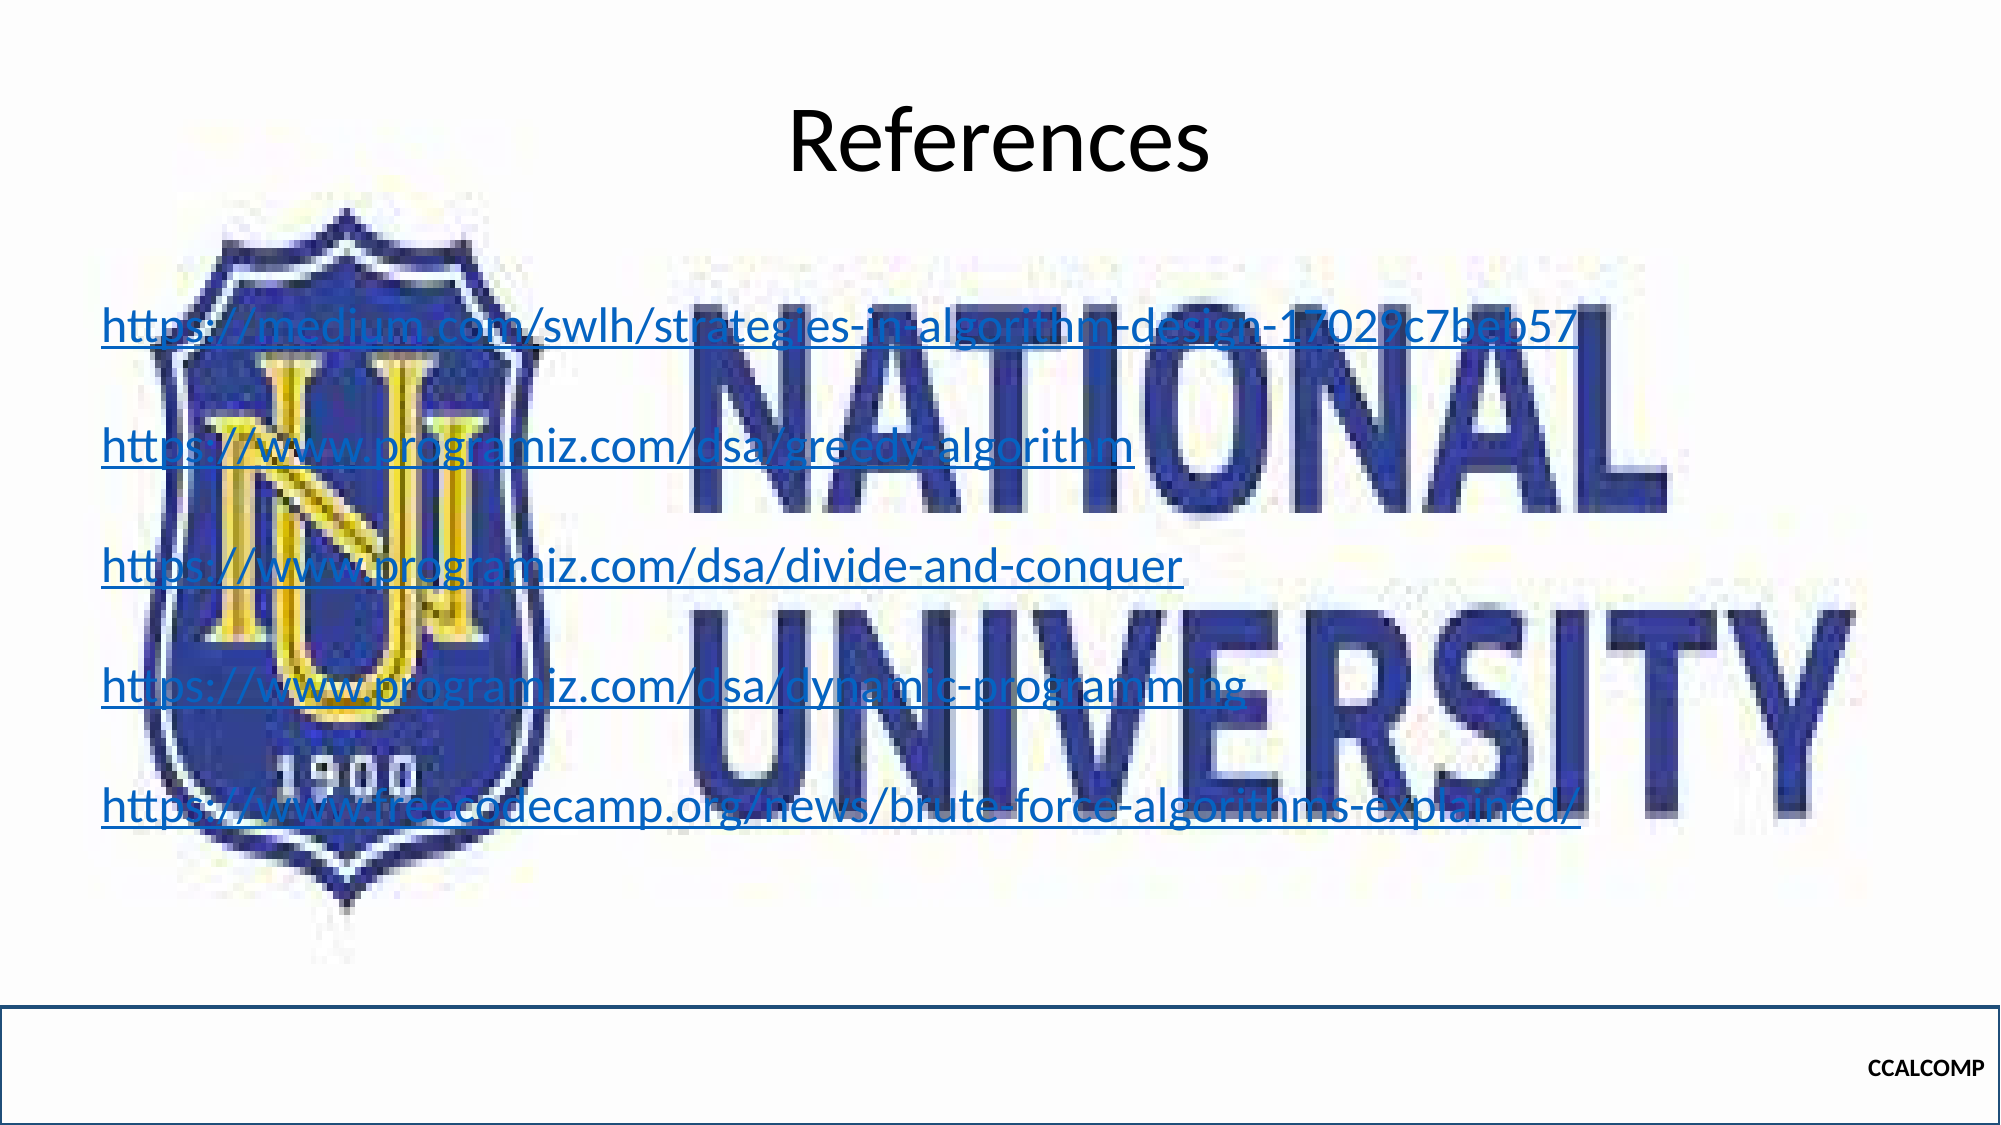

# References
https://medium.com/swlh/strategies-in-algorithm-design-17029c7beb57

https://www.programiz.com/dsa/greedy-algorithm

https://www.programiz.com/dsa/divide-and-conquer

https://www.programiz.com/dsa/dynamic-programming

https://www.freecodecamp.org/news/brute-force-algorithms-explained/

CCALCOMP